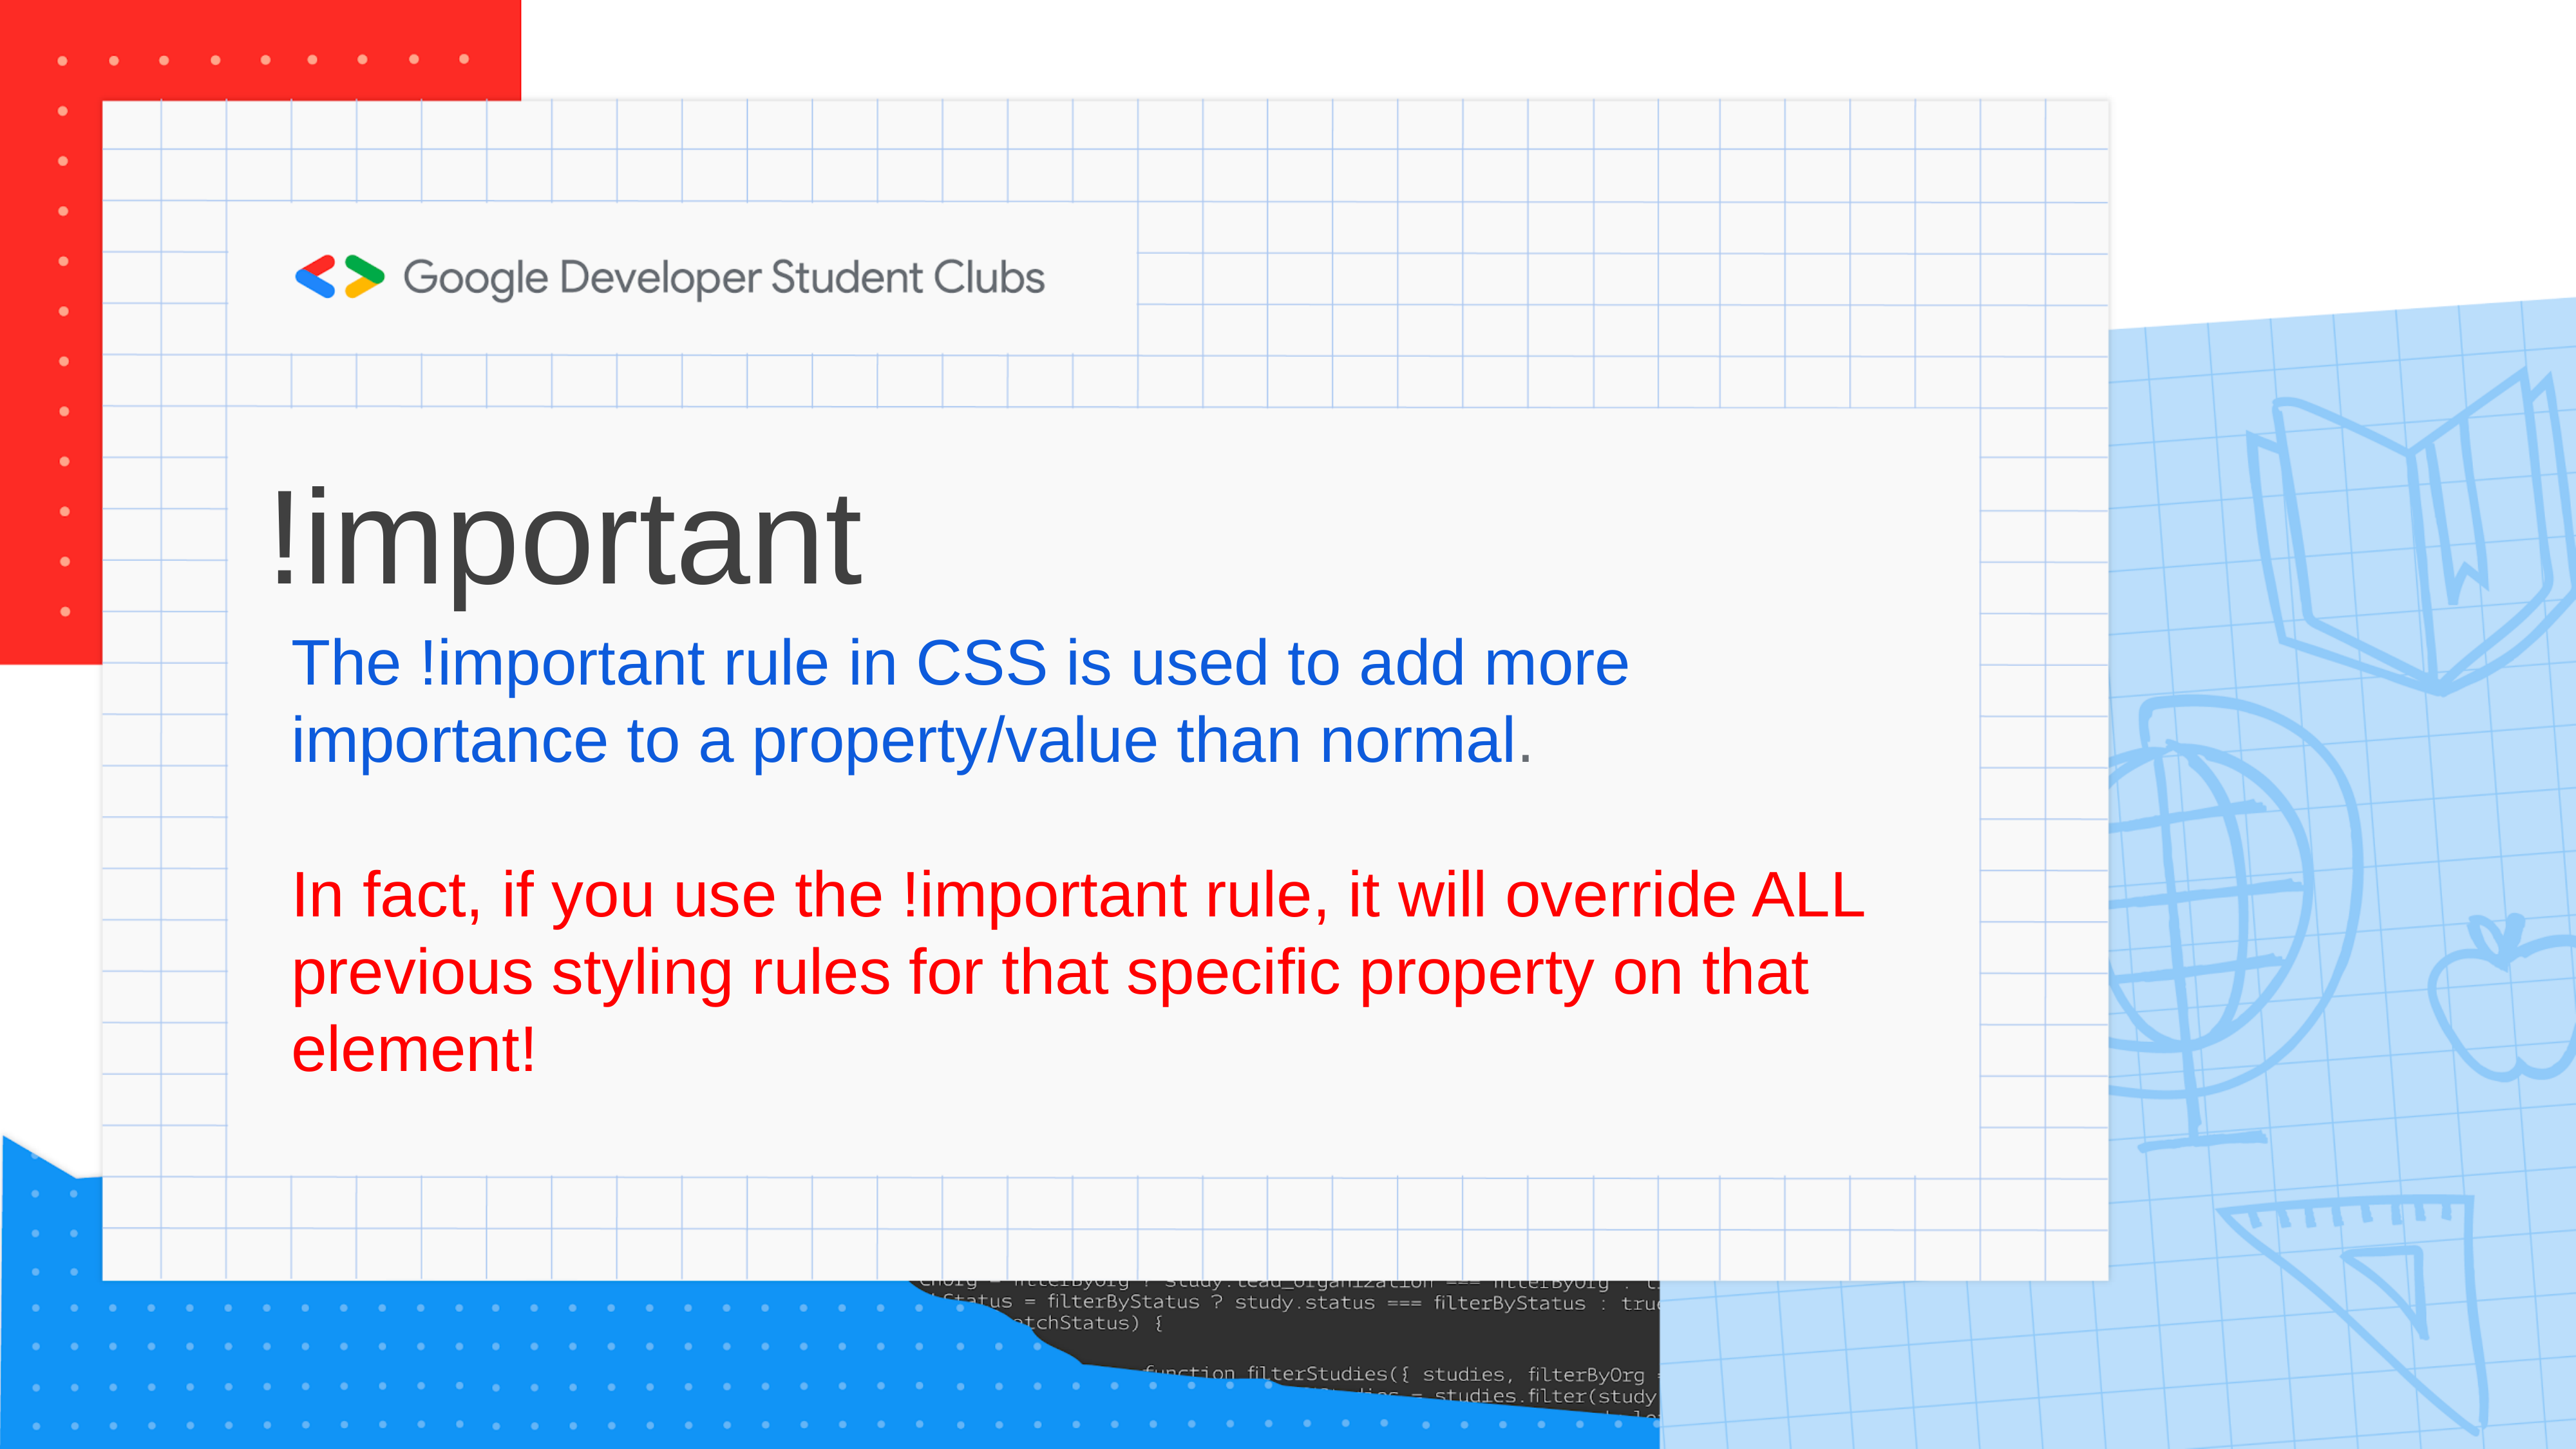

# !important
The !important rule in CSS is used to add more importance to a property/value than normal.

In fact, if you use the !important rule, it will override ALL previous styling rules for that specific property on that element!